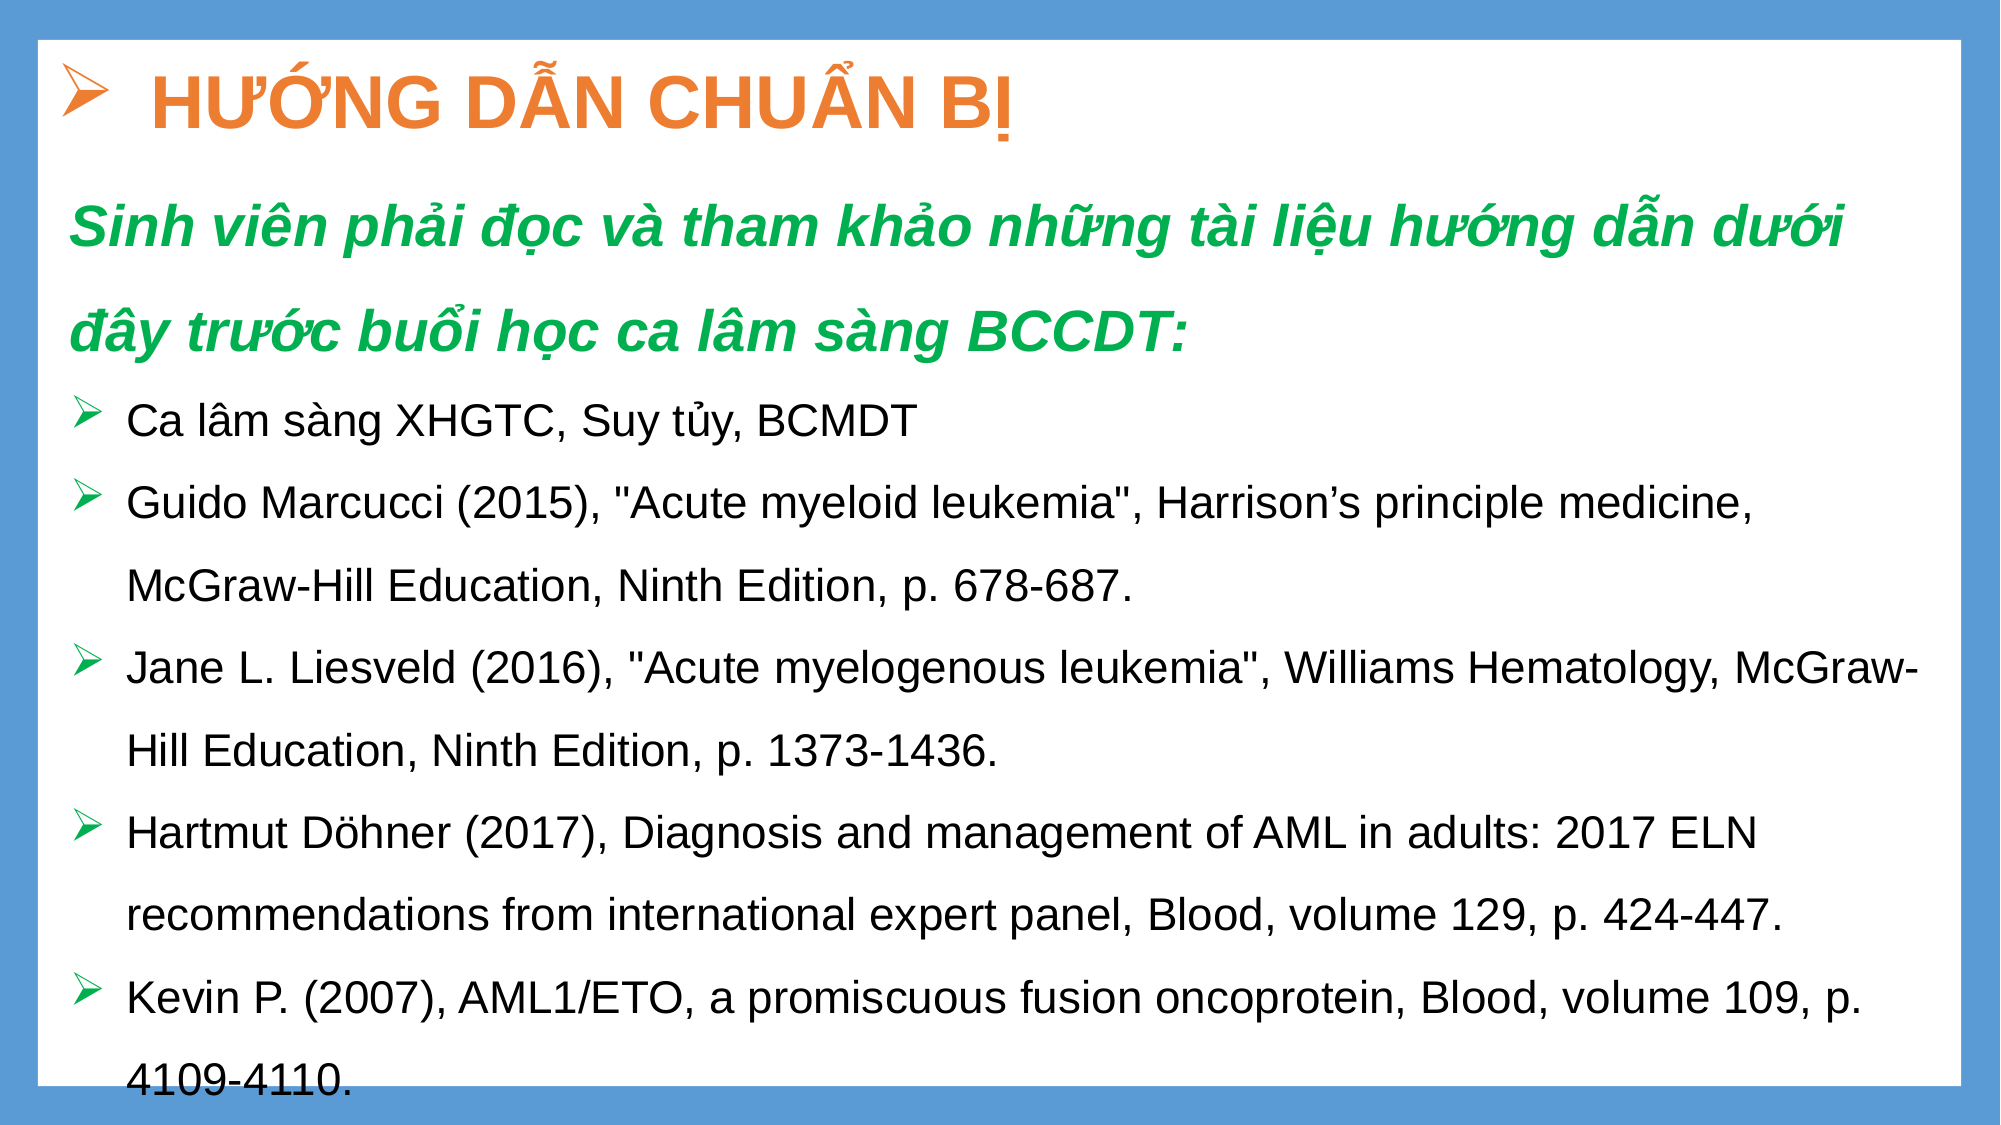

# HƯỚNG DẪN CHUẨN BỊ
Sinh viên phải đọc và tham khảo những tài liệu hướng dẫn dưới đây trước buổi học ca lâm sàng BCCDT:
Ca lâm sàng XHGTC, Suy tủy, BCMDT
Guido Marcucci (2015), "Acute myeloid leukemia", Harrison’s principle medicine, McGraw-Hill Education, Ninth Edition, p. 678-687.
Jane L. Liesveld (2016), "Acute myelogenous leukemia", Williams Hematology, McGraw-Hill Education, Ninth Edition, p. 1373-1436.
Hartmut Döhner (2017), Diagnosis and management of AML in adults: 2017 ELN recommendations from international expert panel, Blood, volume 129, p. 424-447.
Kevin P. (2007), AML1/ETO, a promiscuous fusion oncoprotein, Blood, volume 109, p. 4109-4110.